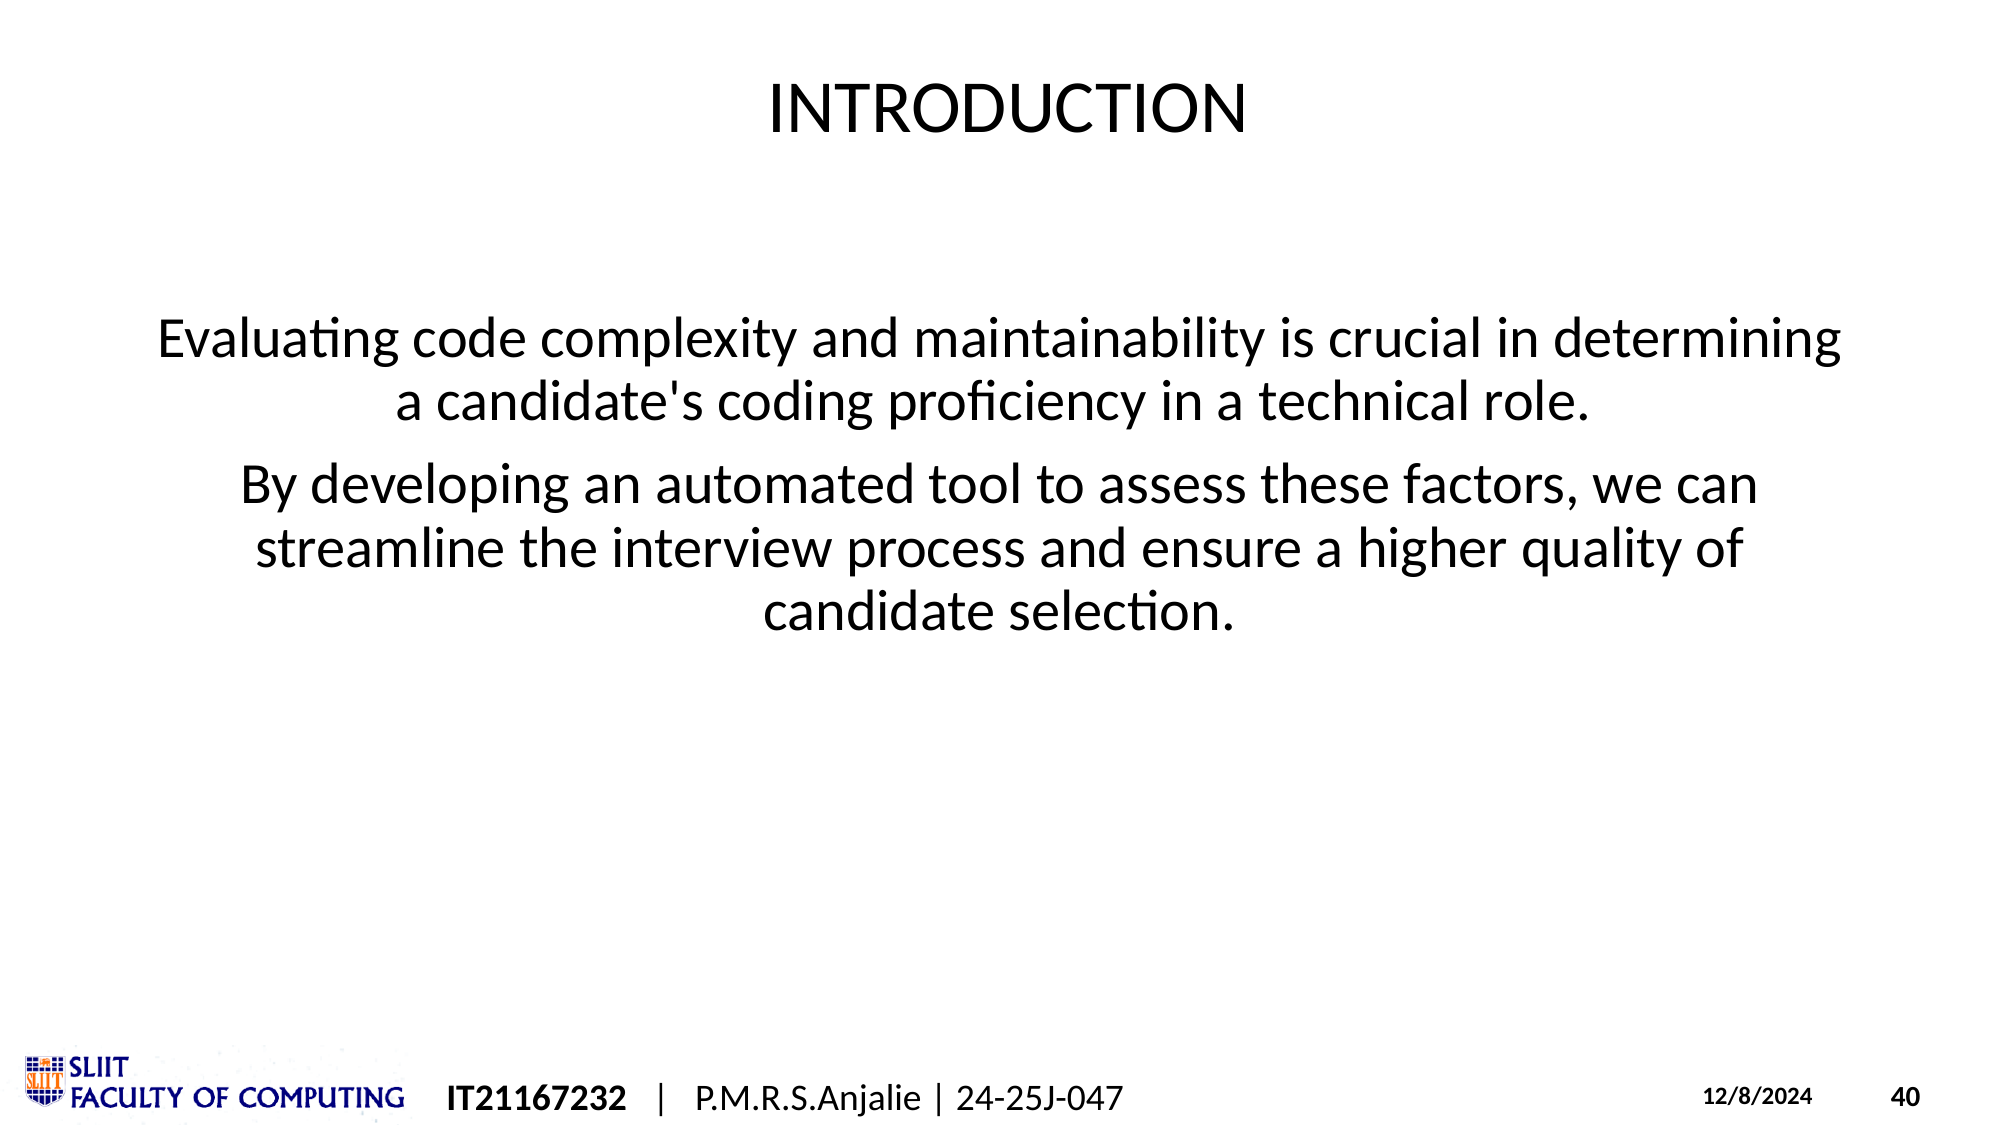

# INTRODUCTION
Evaluating code complexity and maintainability is crucial in determining a candidate's coding proficiency in a technical role.
By developing an automated tool to assess these factors, we can streamline the interview process and ensure a higher quality of candidate selection.
IT21167232   |   P.M.R.S.Anjalie | 24-25J-047